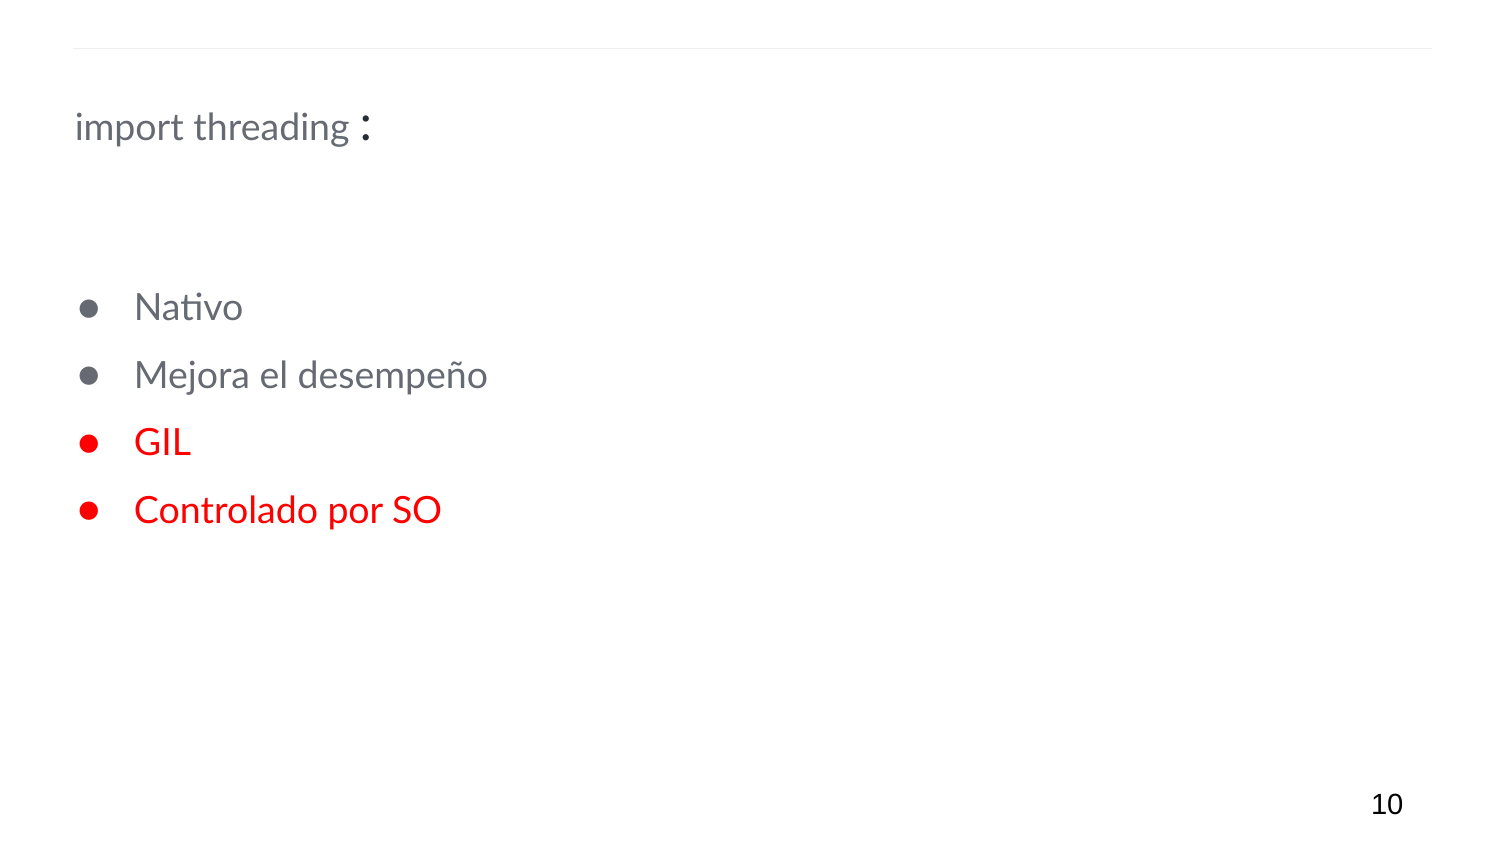

import threading :
Nativo
Mejora el desempeño
GIL
Controlado por SO

10